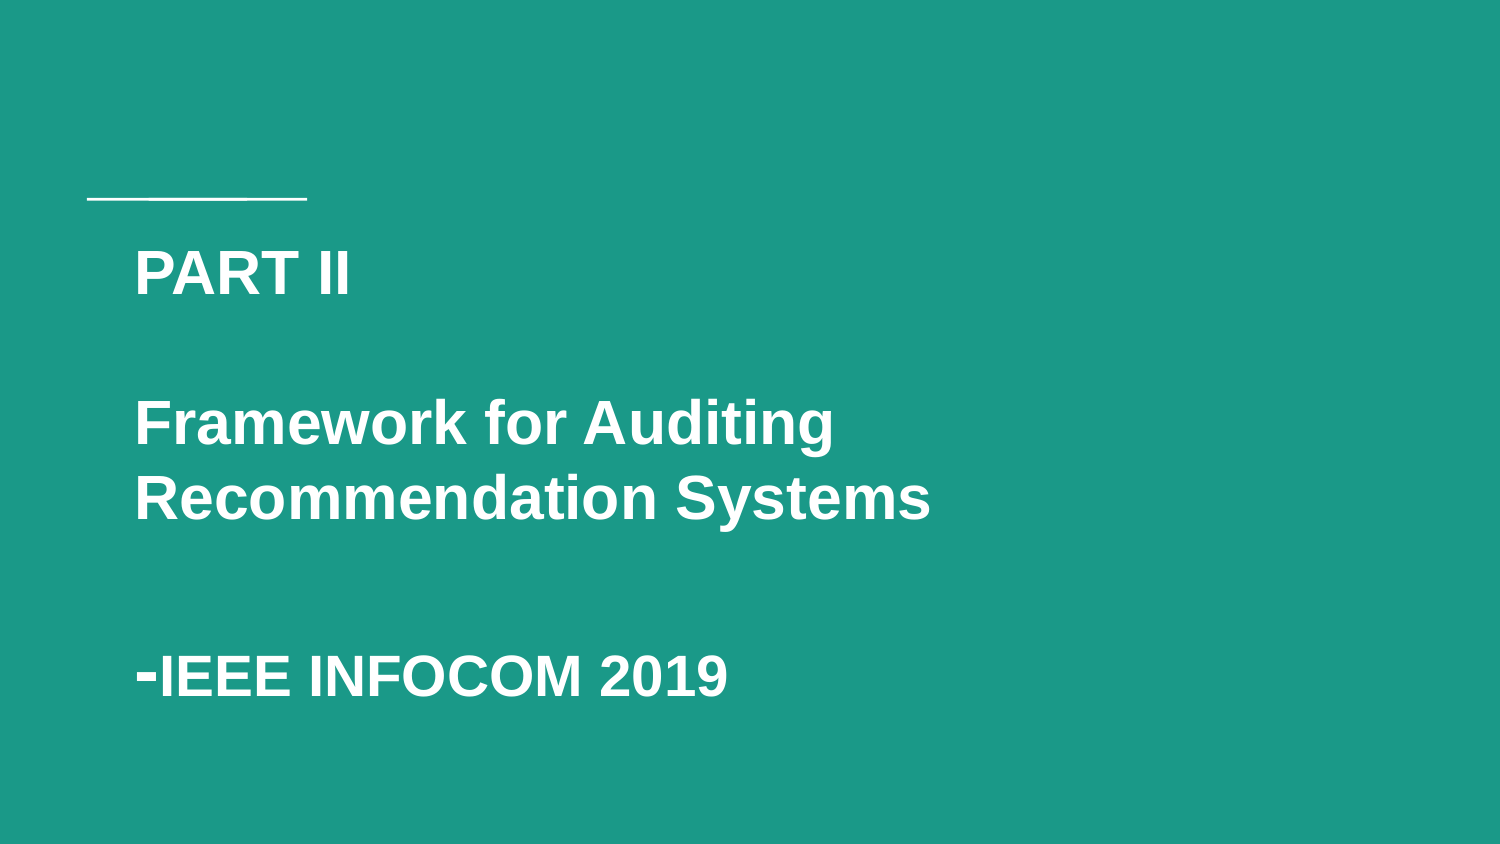

# PART II

Framework for Auditing Recommendation Systems

-IEEE INFOCOM 2019